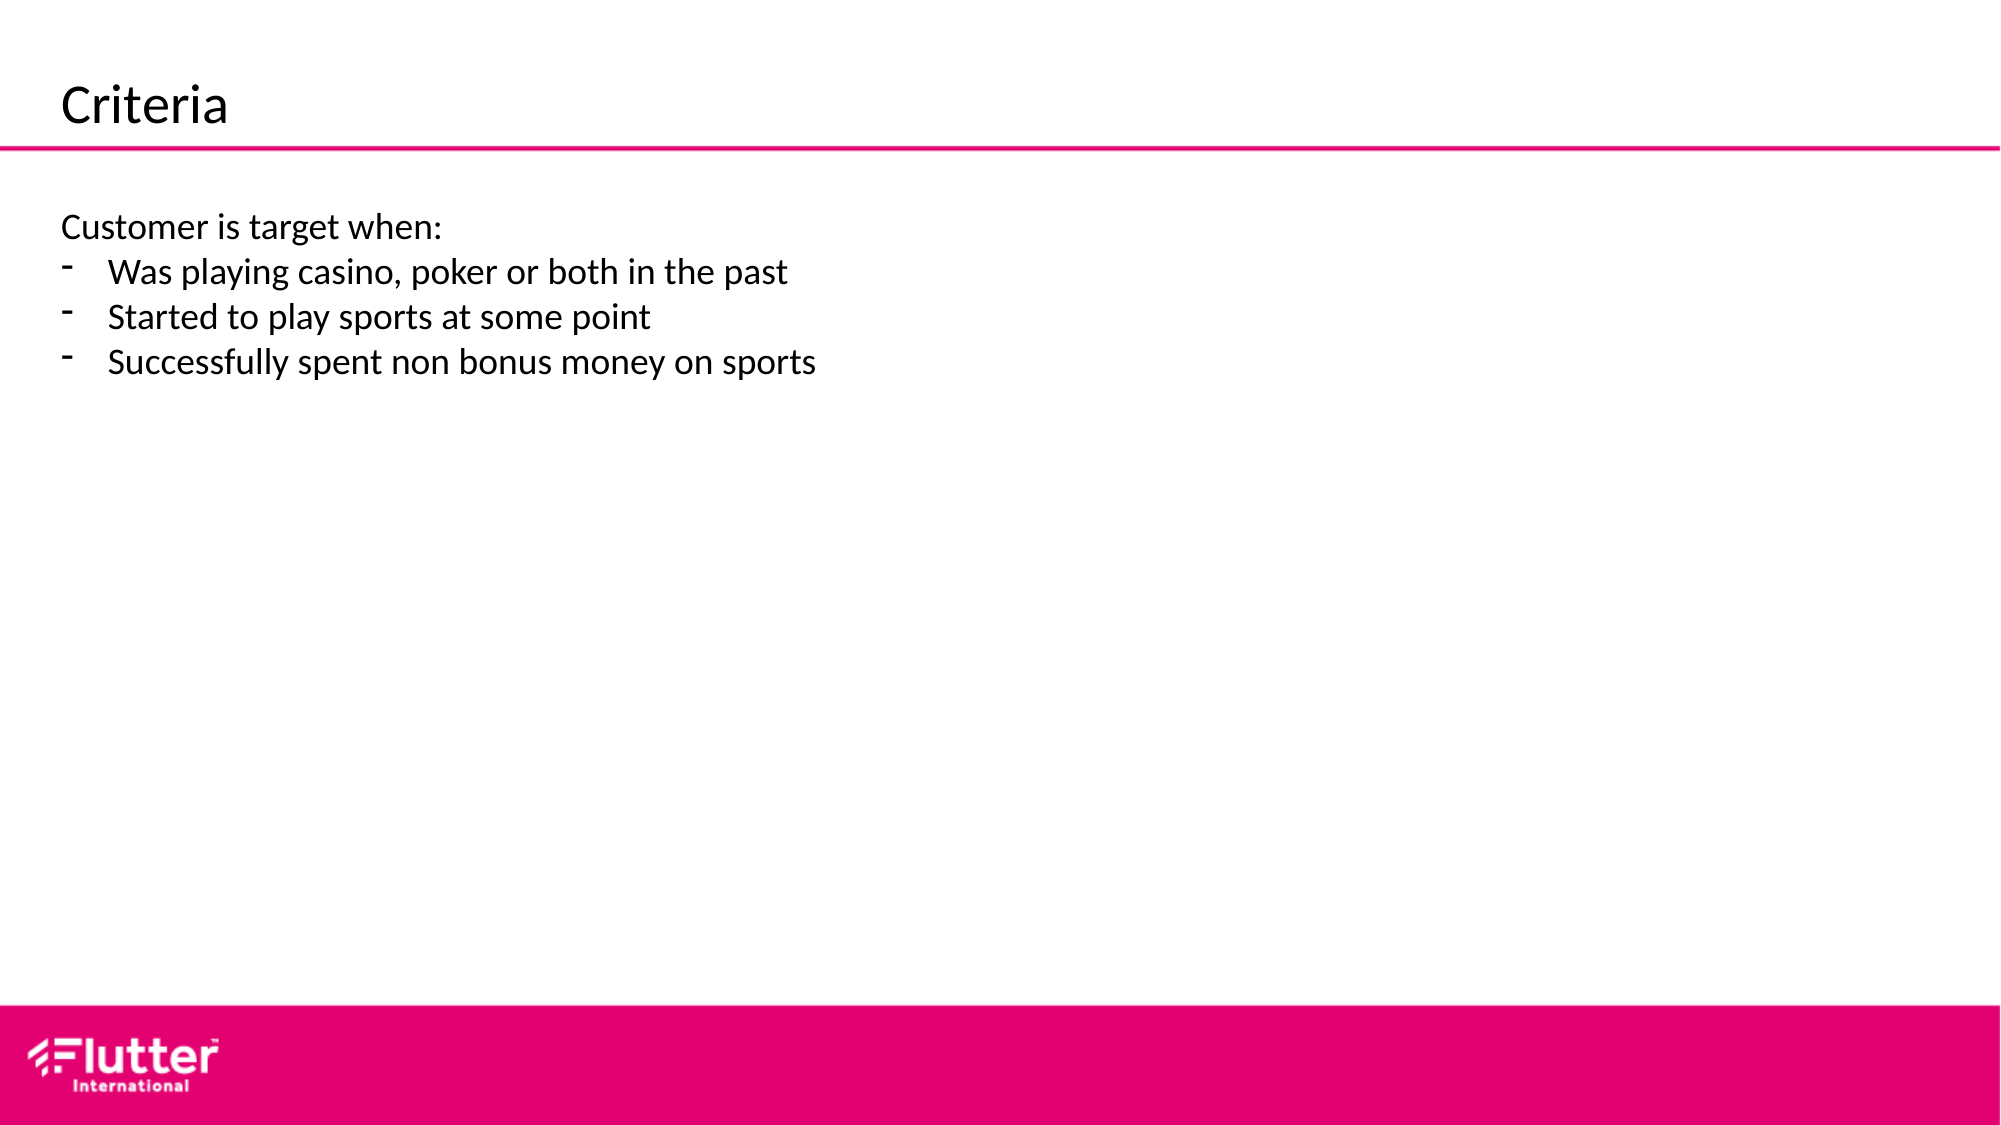

Criteria
Customer is target when:
Was playing casino, poker or both in the past
Started to play sports at some point
Successfully spent non bonus money on sports